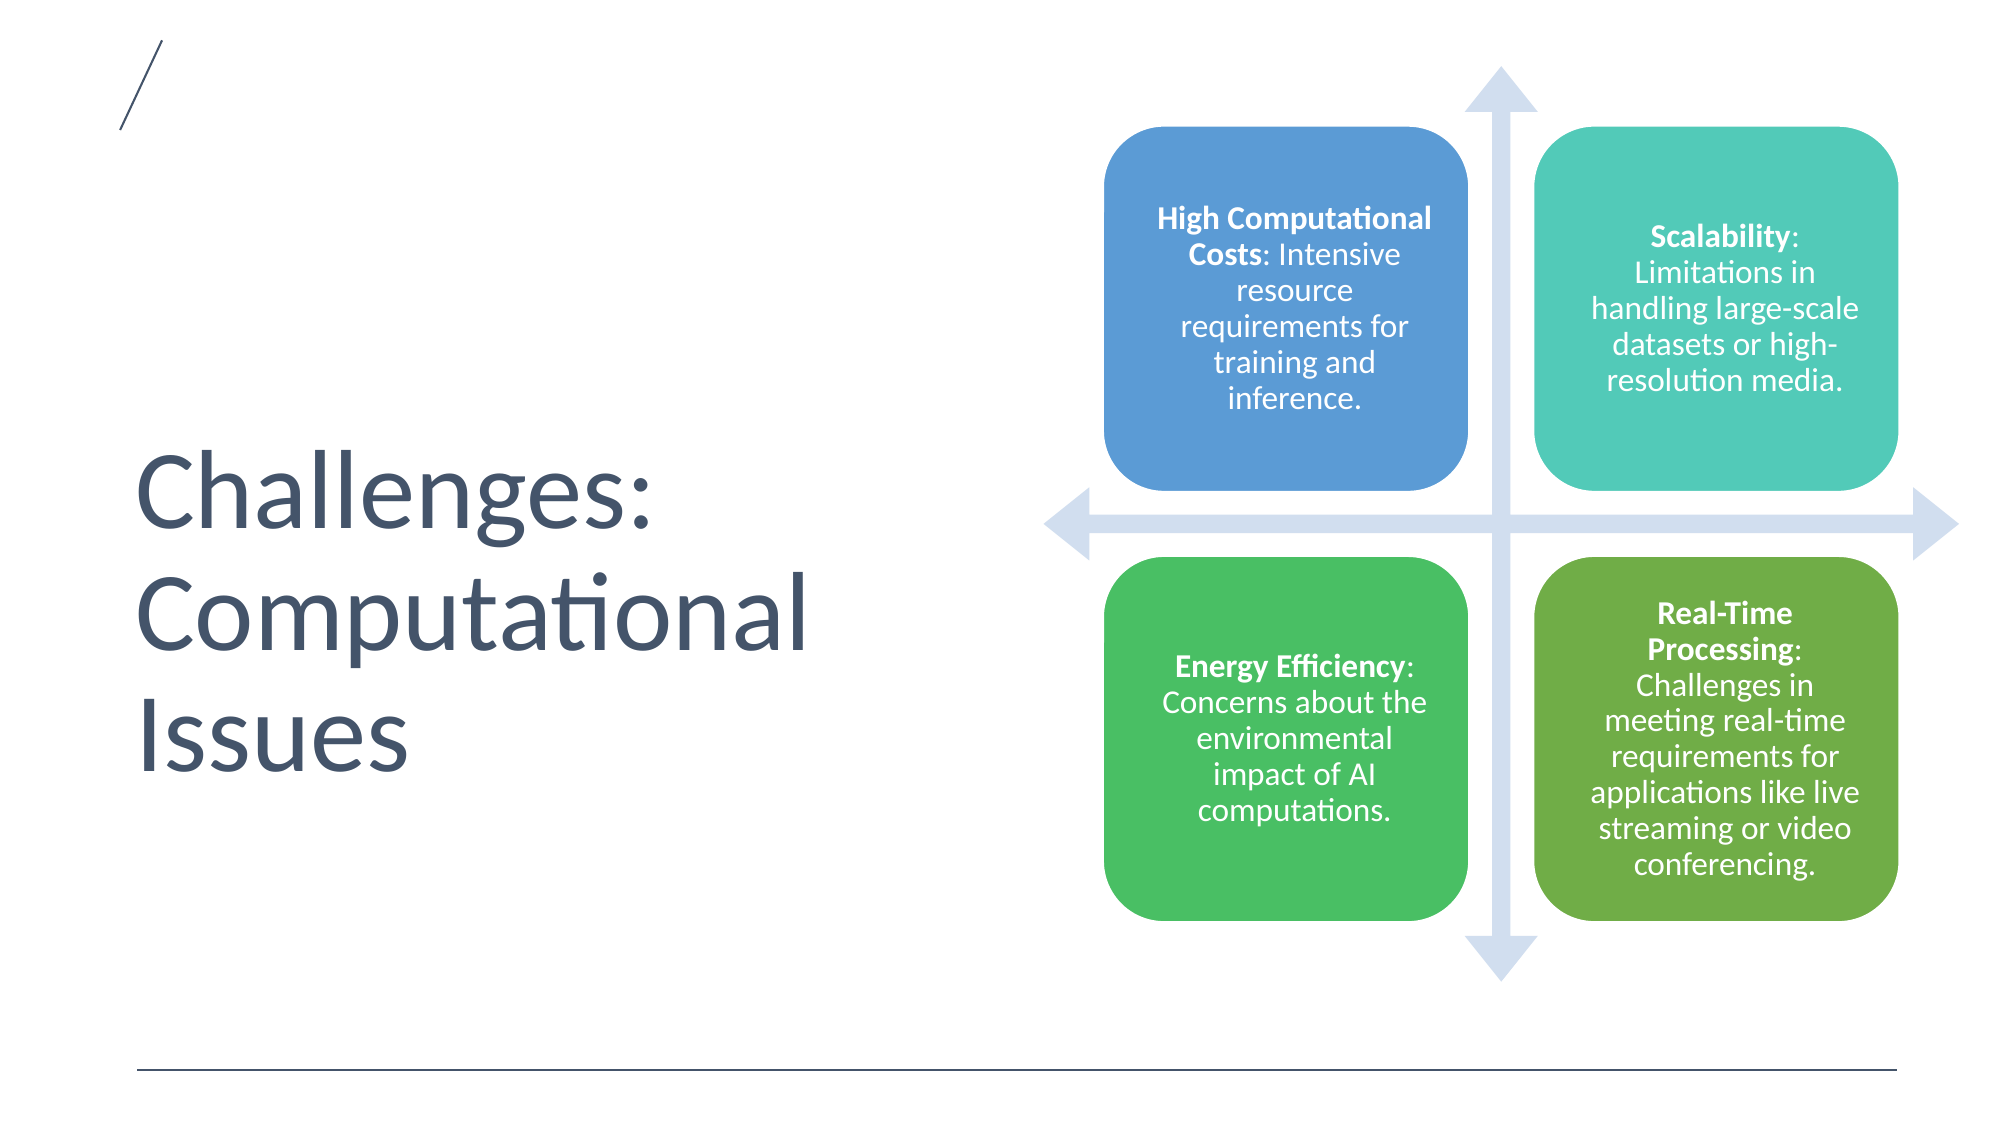

High Computational Costs: Intensive resource requirements for training and inference.
Scalability: Limitations in handling large-scale datasets or high-resolution media.
Energy Efficiency: Concerns about the environmental impact of AI computations.
Real-Time Processing: Challenges in meeting real-time requirements for applications like live streaming or video conferencing.
# Challenges: Computational Issues